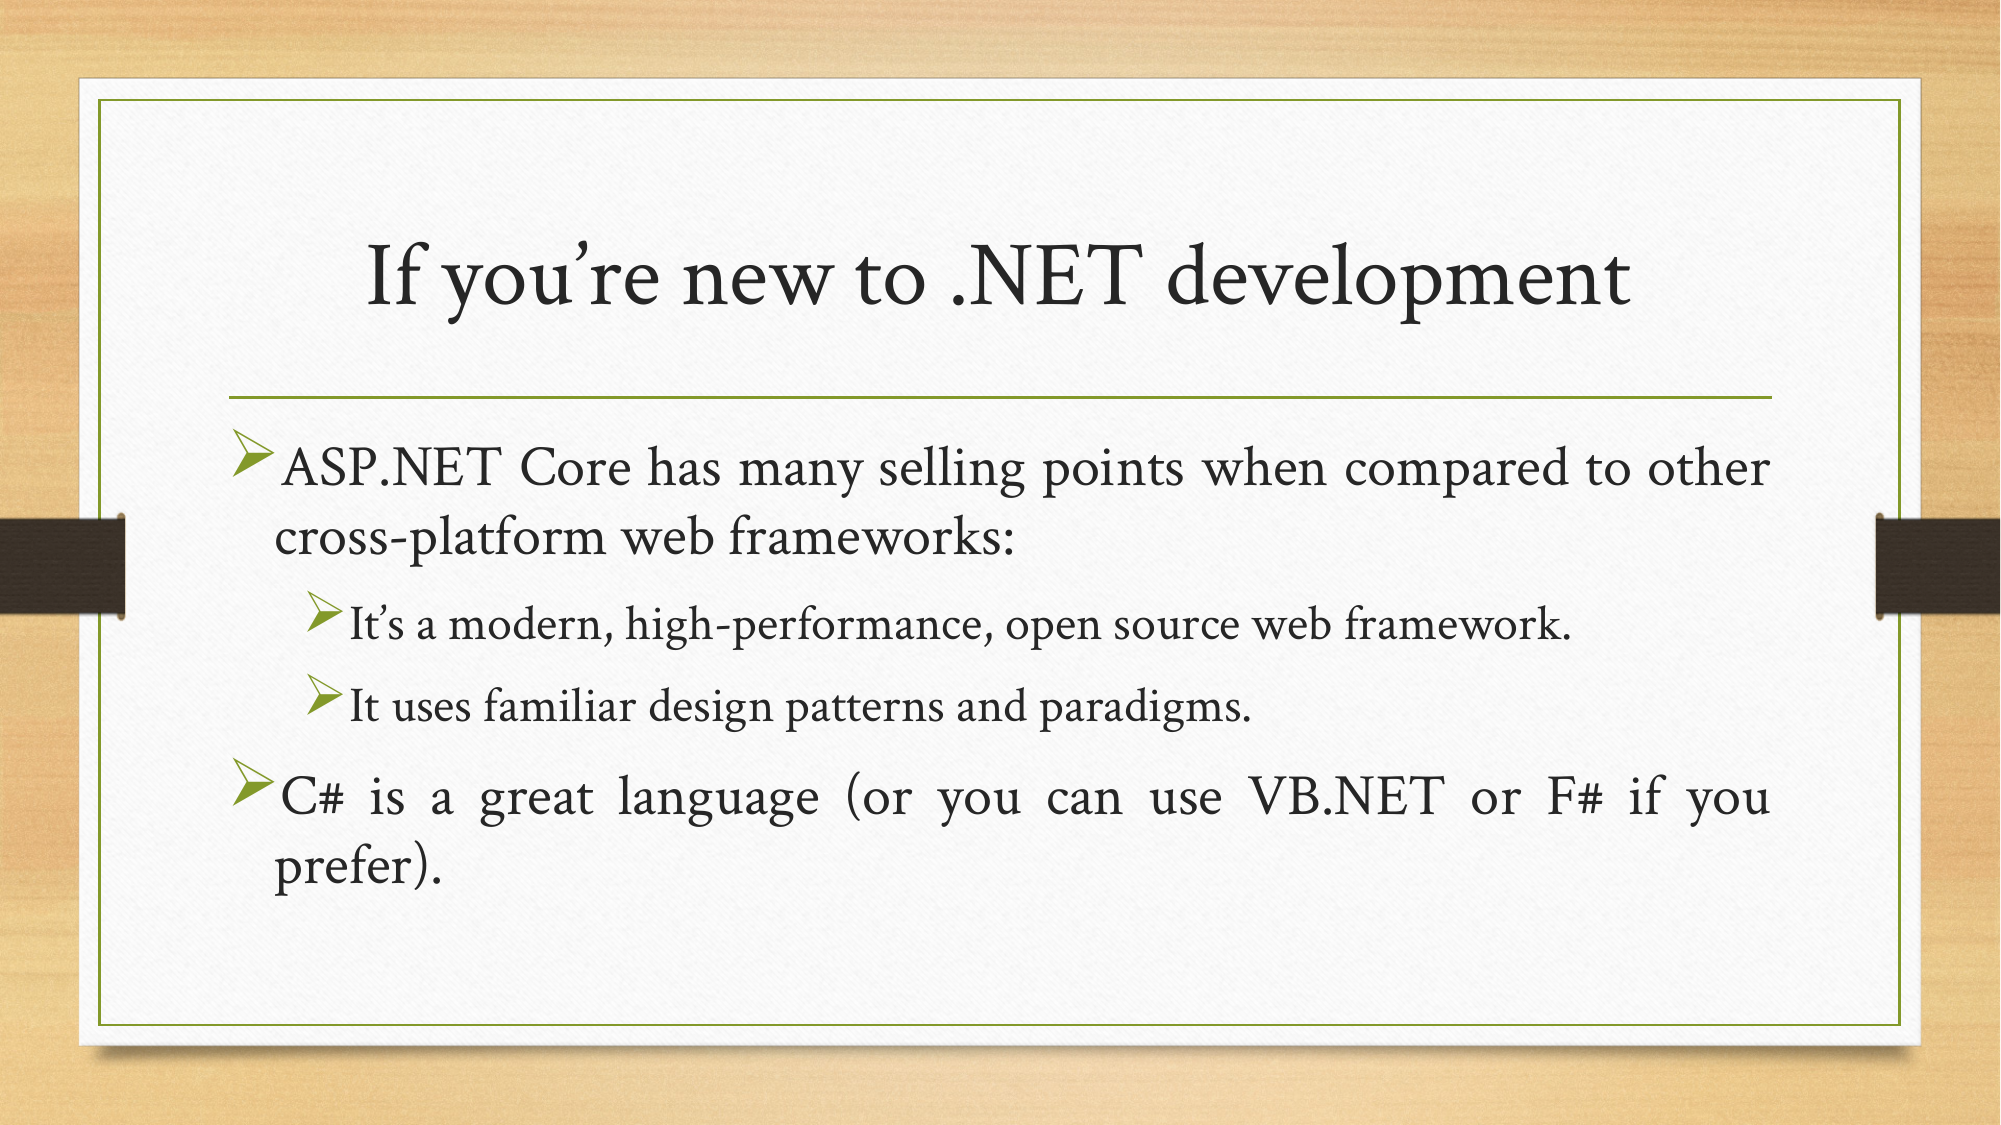

# If you’re new to .NET development
ASP.NET Core has many selling points when compared to other cross-platform web frameworks:
It’s a modern, high-performance, open source web framework.
It uses familiar design patterns and paradigms.
C# is a great language (or you can use VB.NET or F# if you prefer).